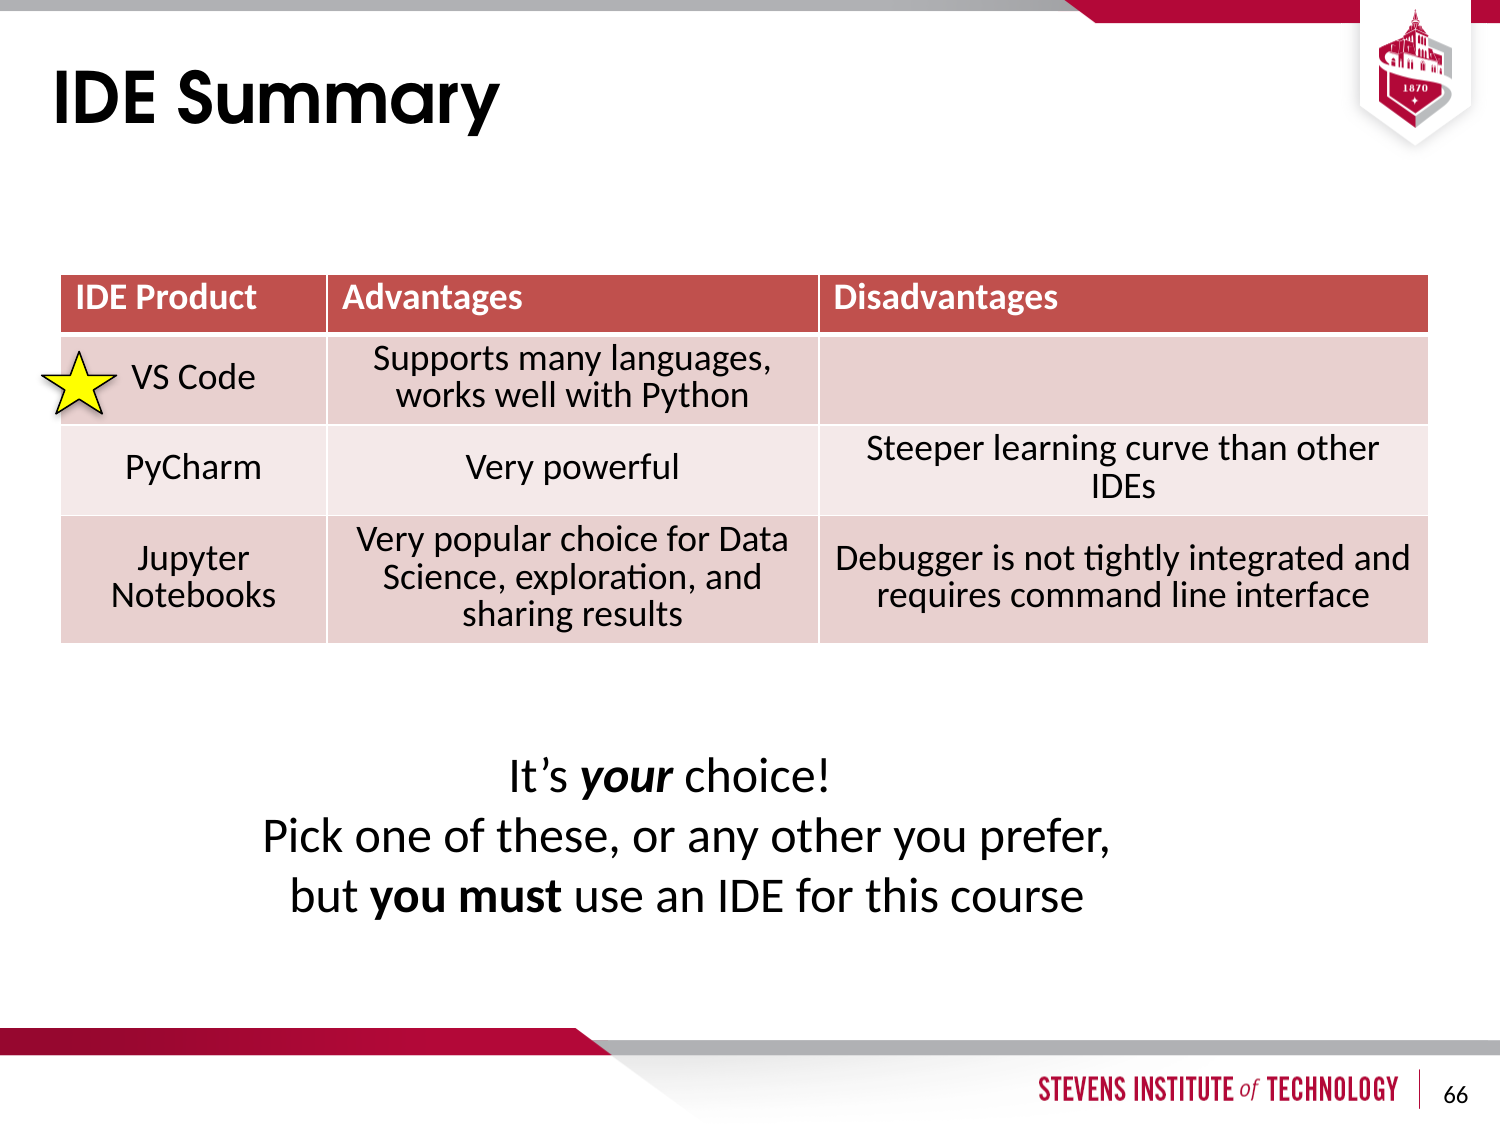

# IDE Summary
| IDE Product | Advantages | Disadvantages |
| --- | --- | --- |
| VS Code | Supports many languages, works well with Python |  |
| PyCharm | Very powerful | Steeper learning curve than other IDEs |
| Jupyter Notebooks | Very popular choice for Data Science, exploration, and sharing results | Debugger is not tightly integrated and requires command line interface |

It’s your choice!
Pick one of these, or any other you prefer, but you must use an IDE for this course
66